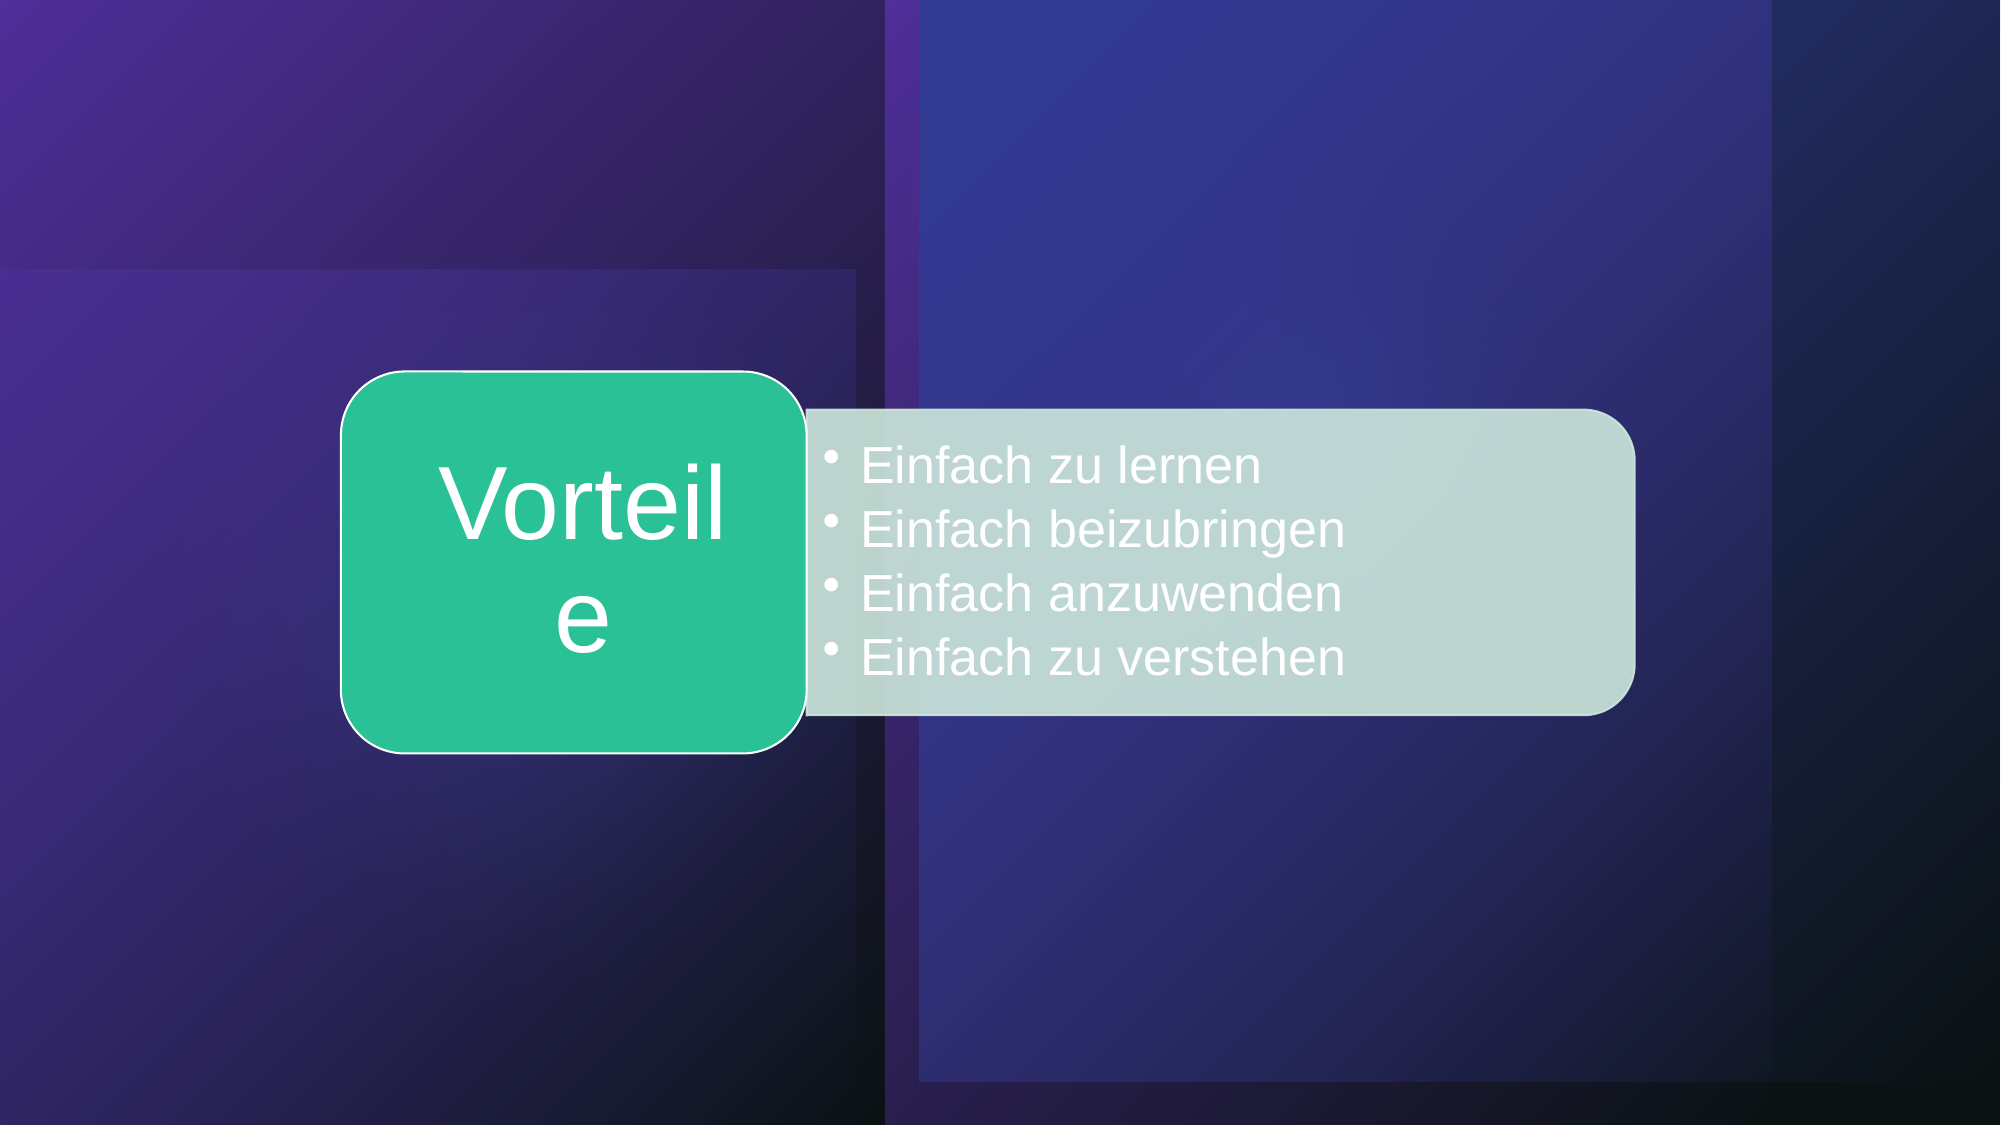

Einfach zu lernen
Einfach beizubringen
Einfach anzuwenden
Einfach zu verstehen
Vorteile